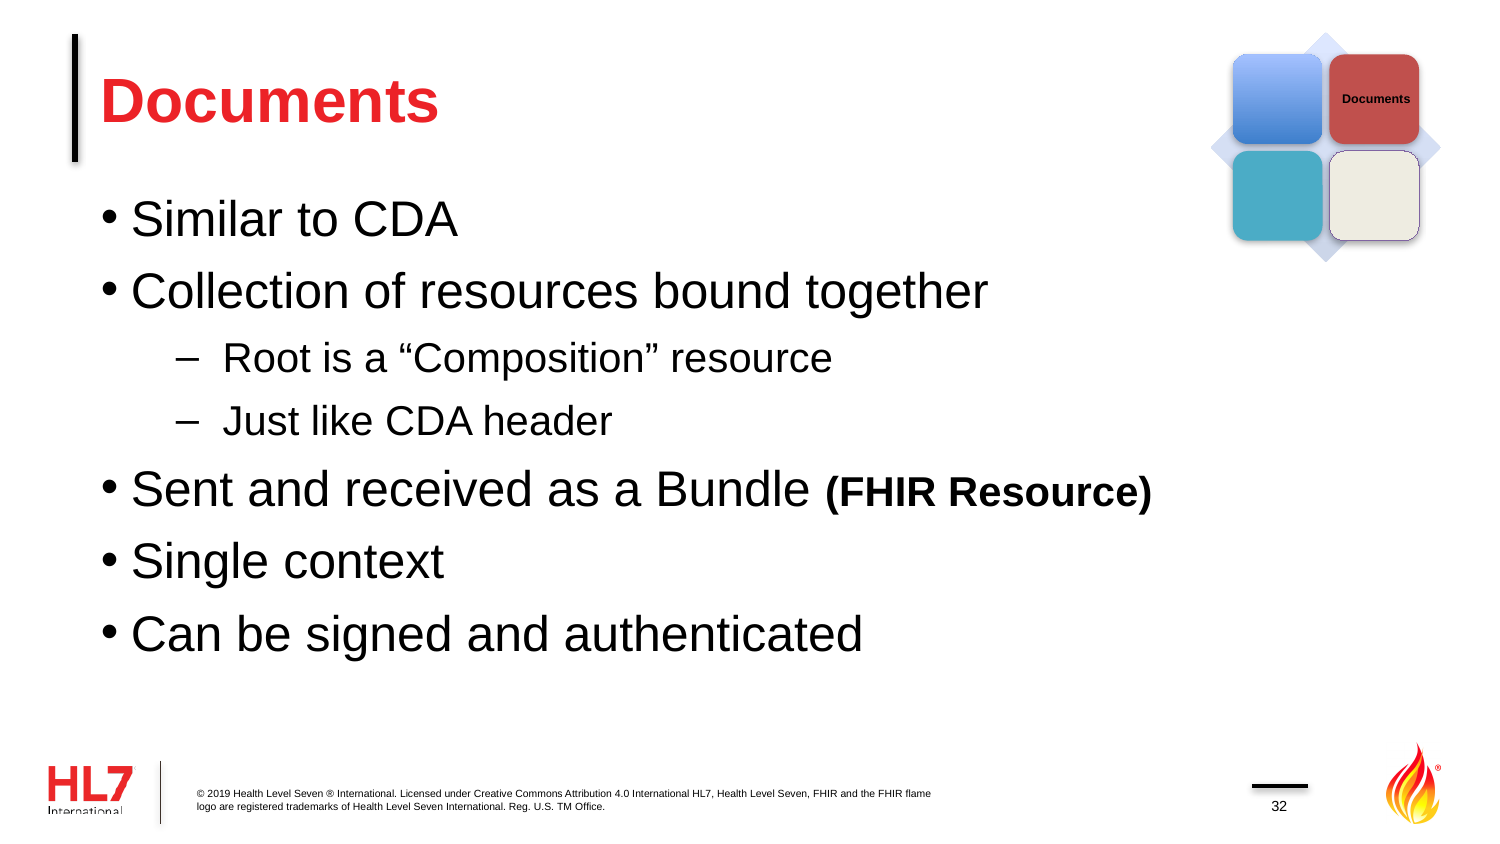

Documents

# Documents
Similar to CDA
Collection of resources bound together
Root is a “Composition” resource
Just like CDA header
Sent and received as a Bundle (FHIR Resource)
Single context
Can be signed and authenticated
© 2019 Health Level Seven ® International. Licensed under Creative Commons Attribution 4.0 International HL7, Health Level Seven, FHIR and the FHIR flame logo are registered trademarks of Health Level Seven International. Reg. U.S. TM Office.
32